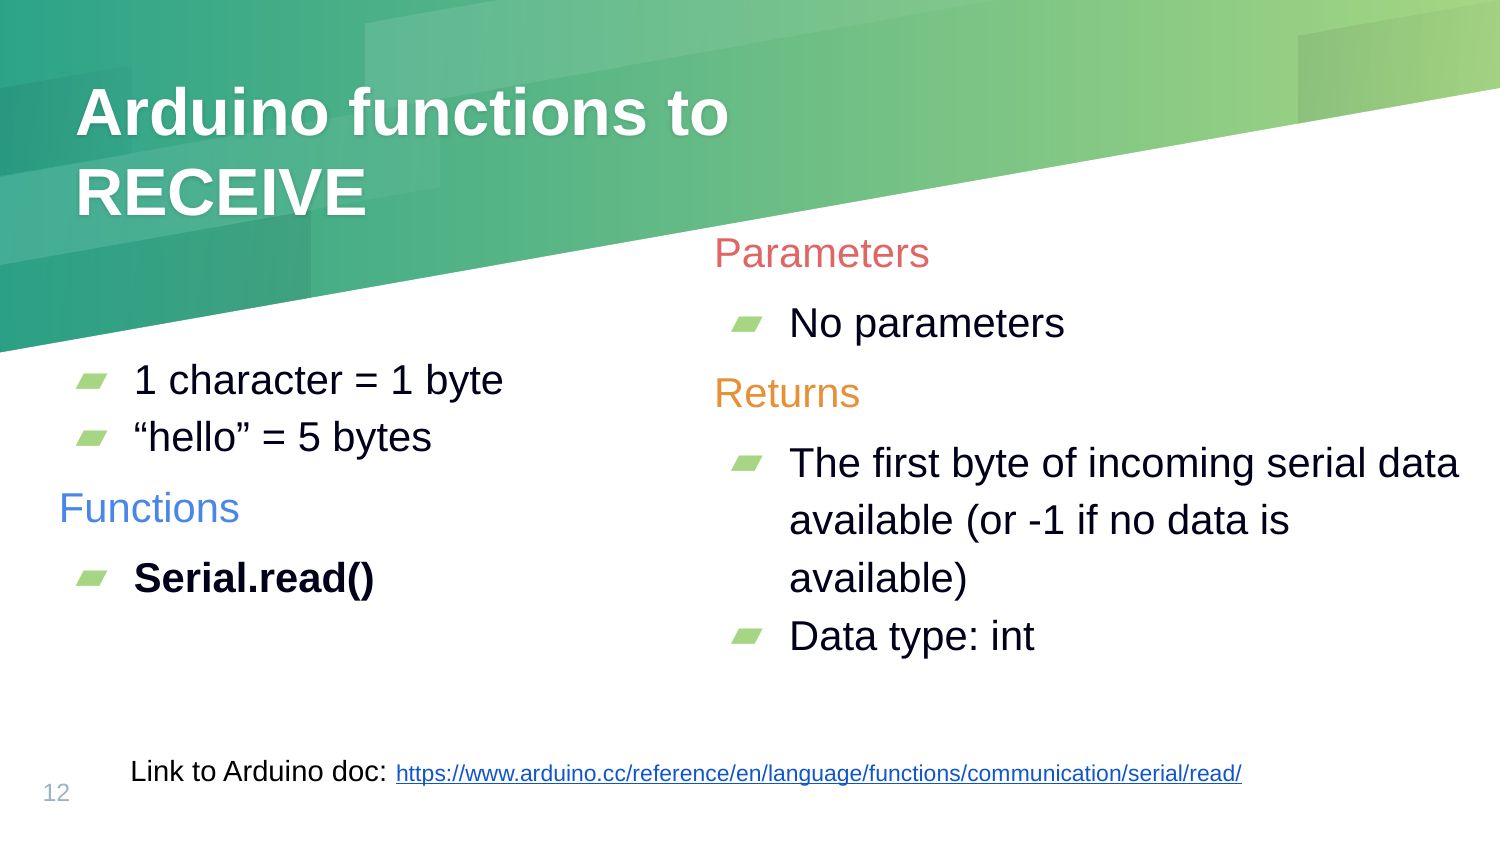

# Arduino functions to RECEIVE
Parameters
No parameters
Returns
The first byte of incoming serial data available (or -1 if no data is available)
Data type: int
1 character = 1 byte
“hello” = 5 bytes
Functions
Serial.read()

Link to Arduino doc: https://www.arduino.cc/reference/en/language/functions/communication/serial/read/
12